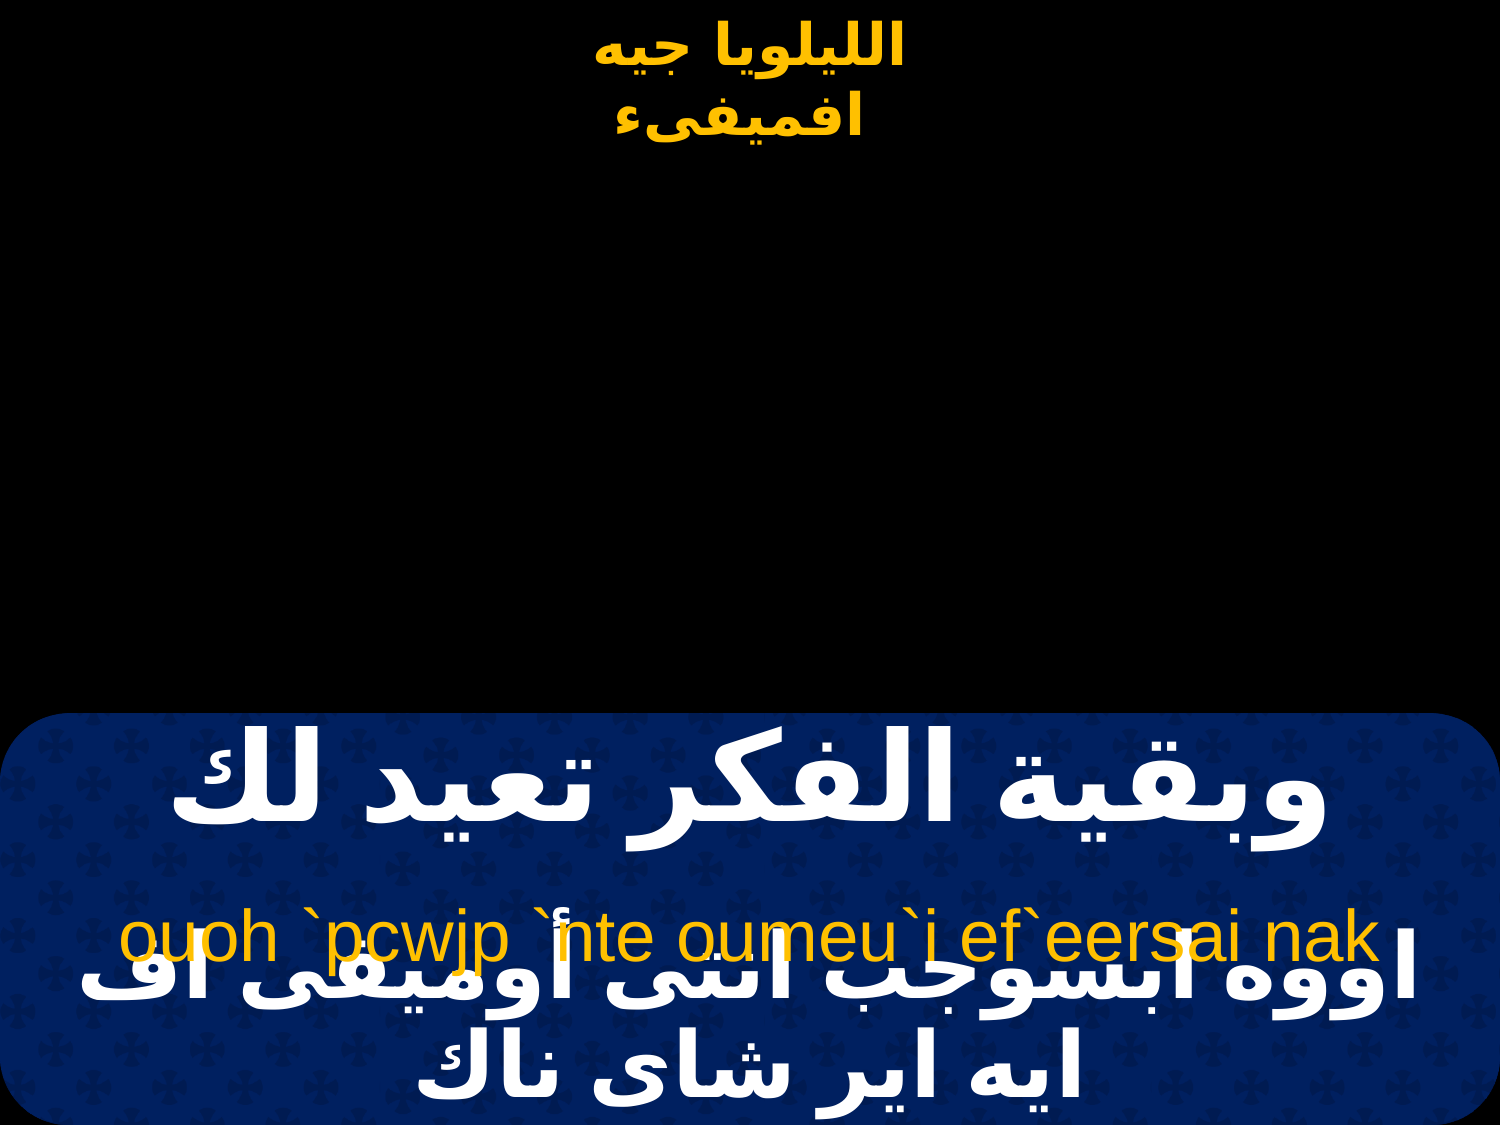

وبقية الفكر تعيد لك
ouoh `pcwjp `nte oumeu`i ef`eersai nak
اووه ابسوجب انتى أوميفى اف ايه اير شاى ناك